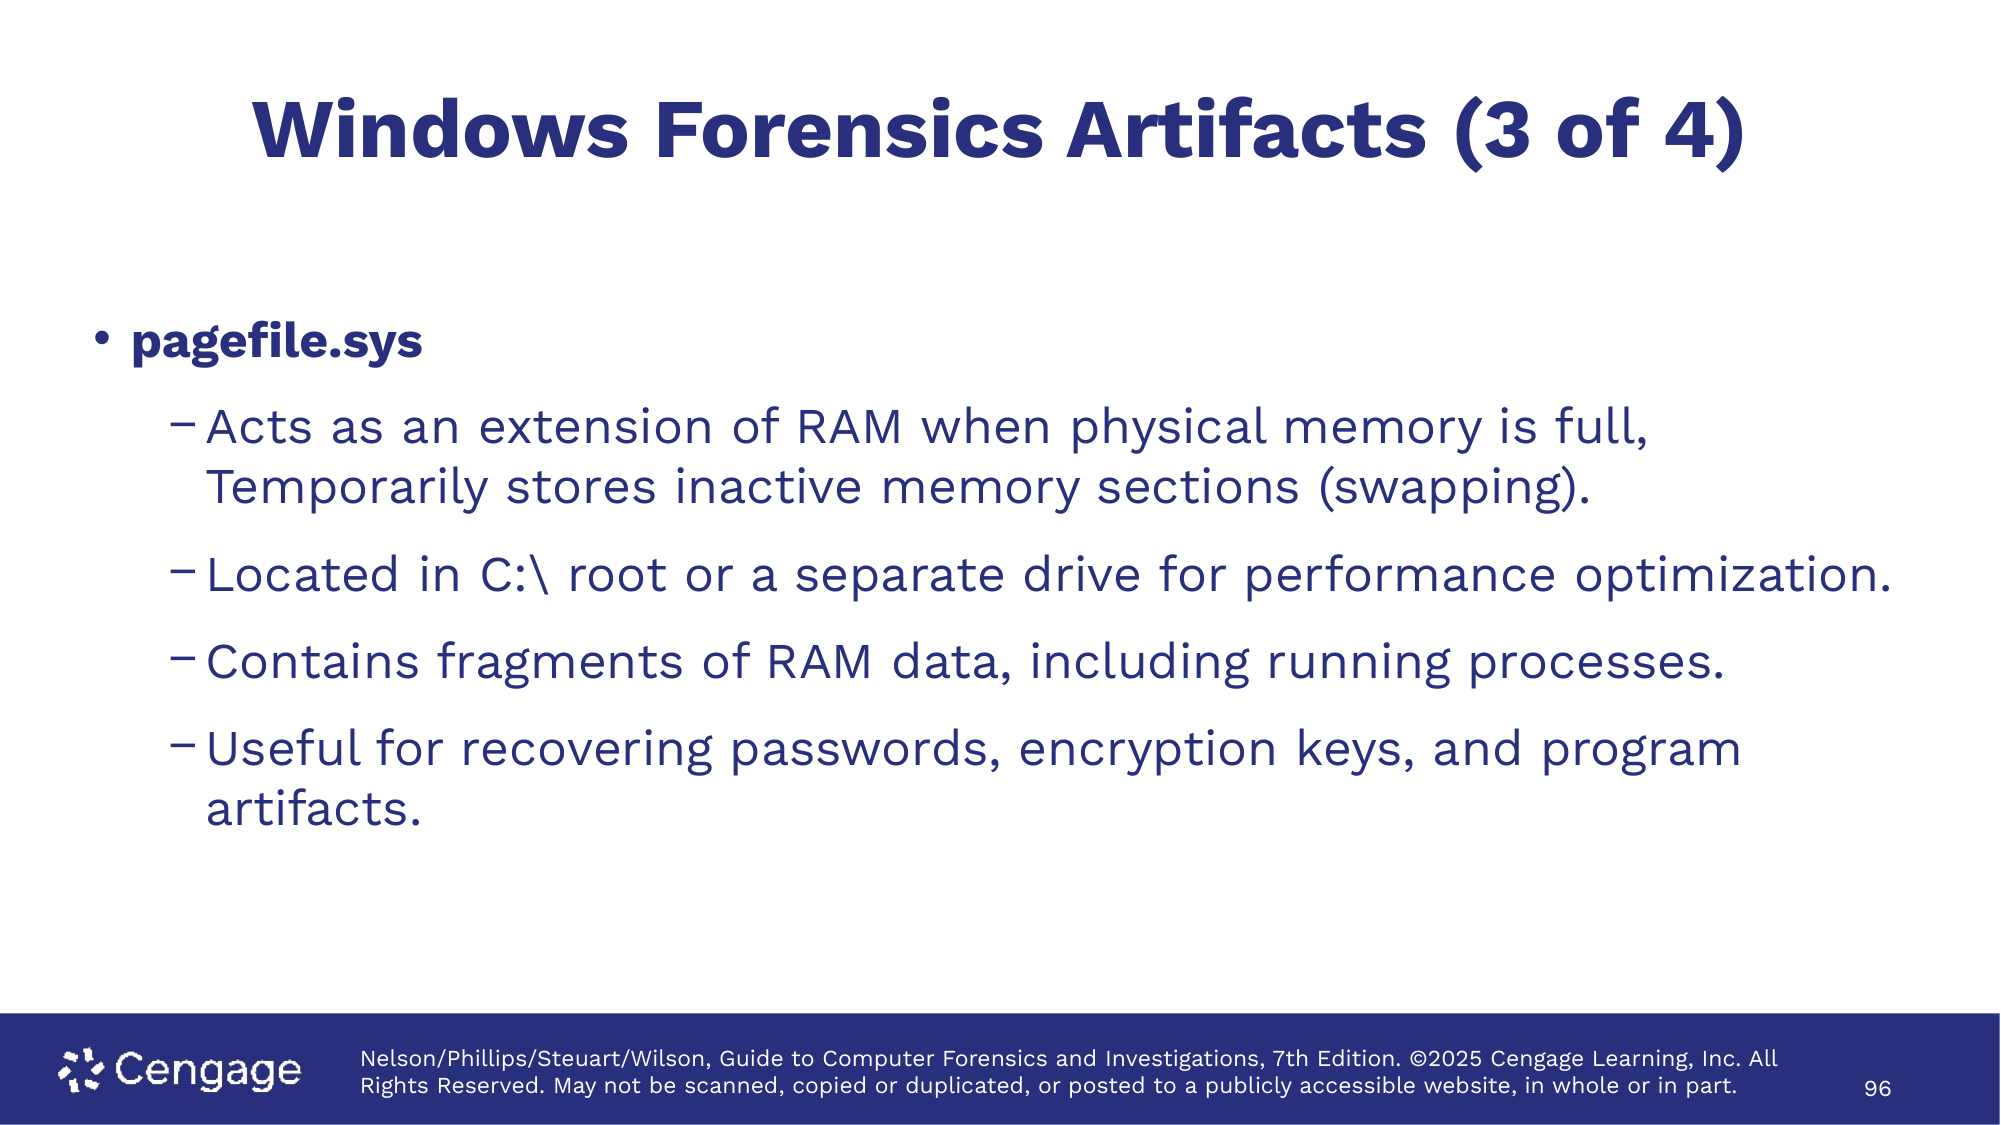

Windows Forensics Artifacts (3 of 4)
# pagefile.sys
Acts as an extension of RAM when physical memory is full, Temporarily stores inactive memory sections (swapping).
Located in C:\ root or a separate drive for performance optimization.
Contains fragments of RAM data, including running processes.
Useful for recovering passwords, encryption keys, and program artifacts.